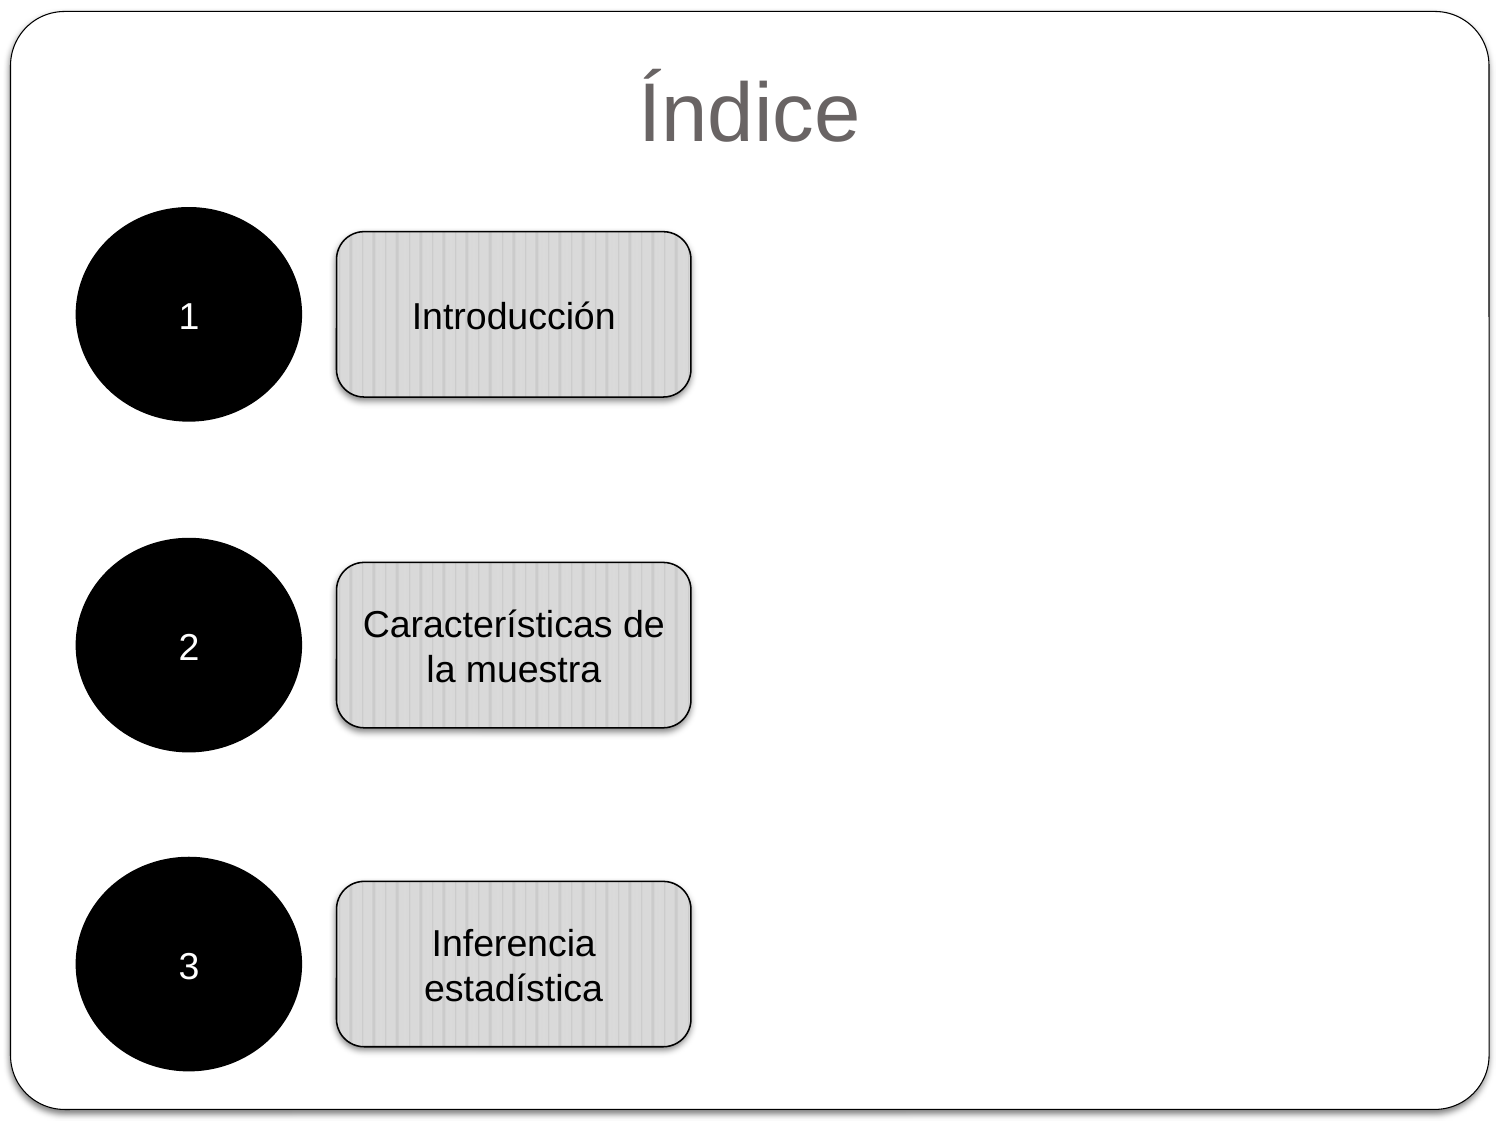

# Índice
1
Introducción
2
Características de la muestra
3
Inferencia estadística